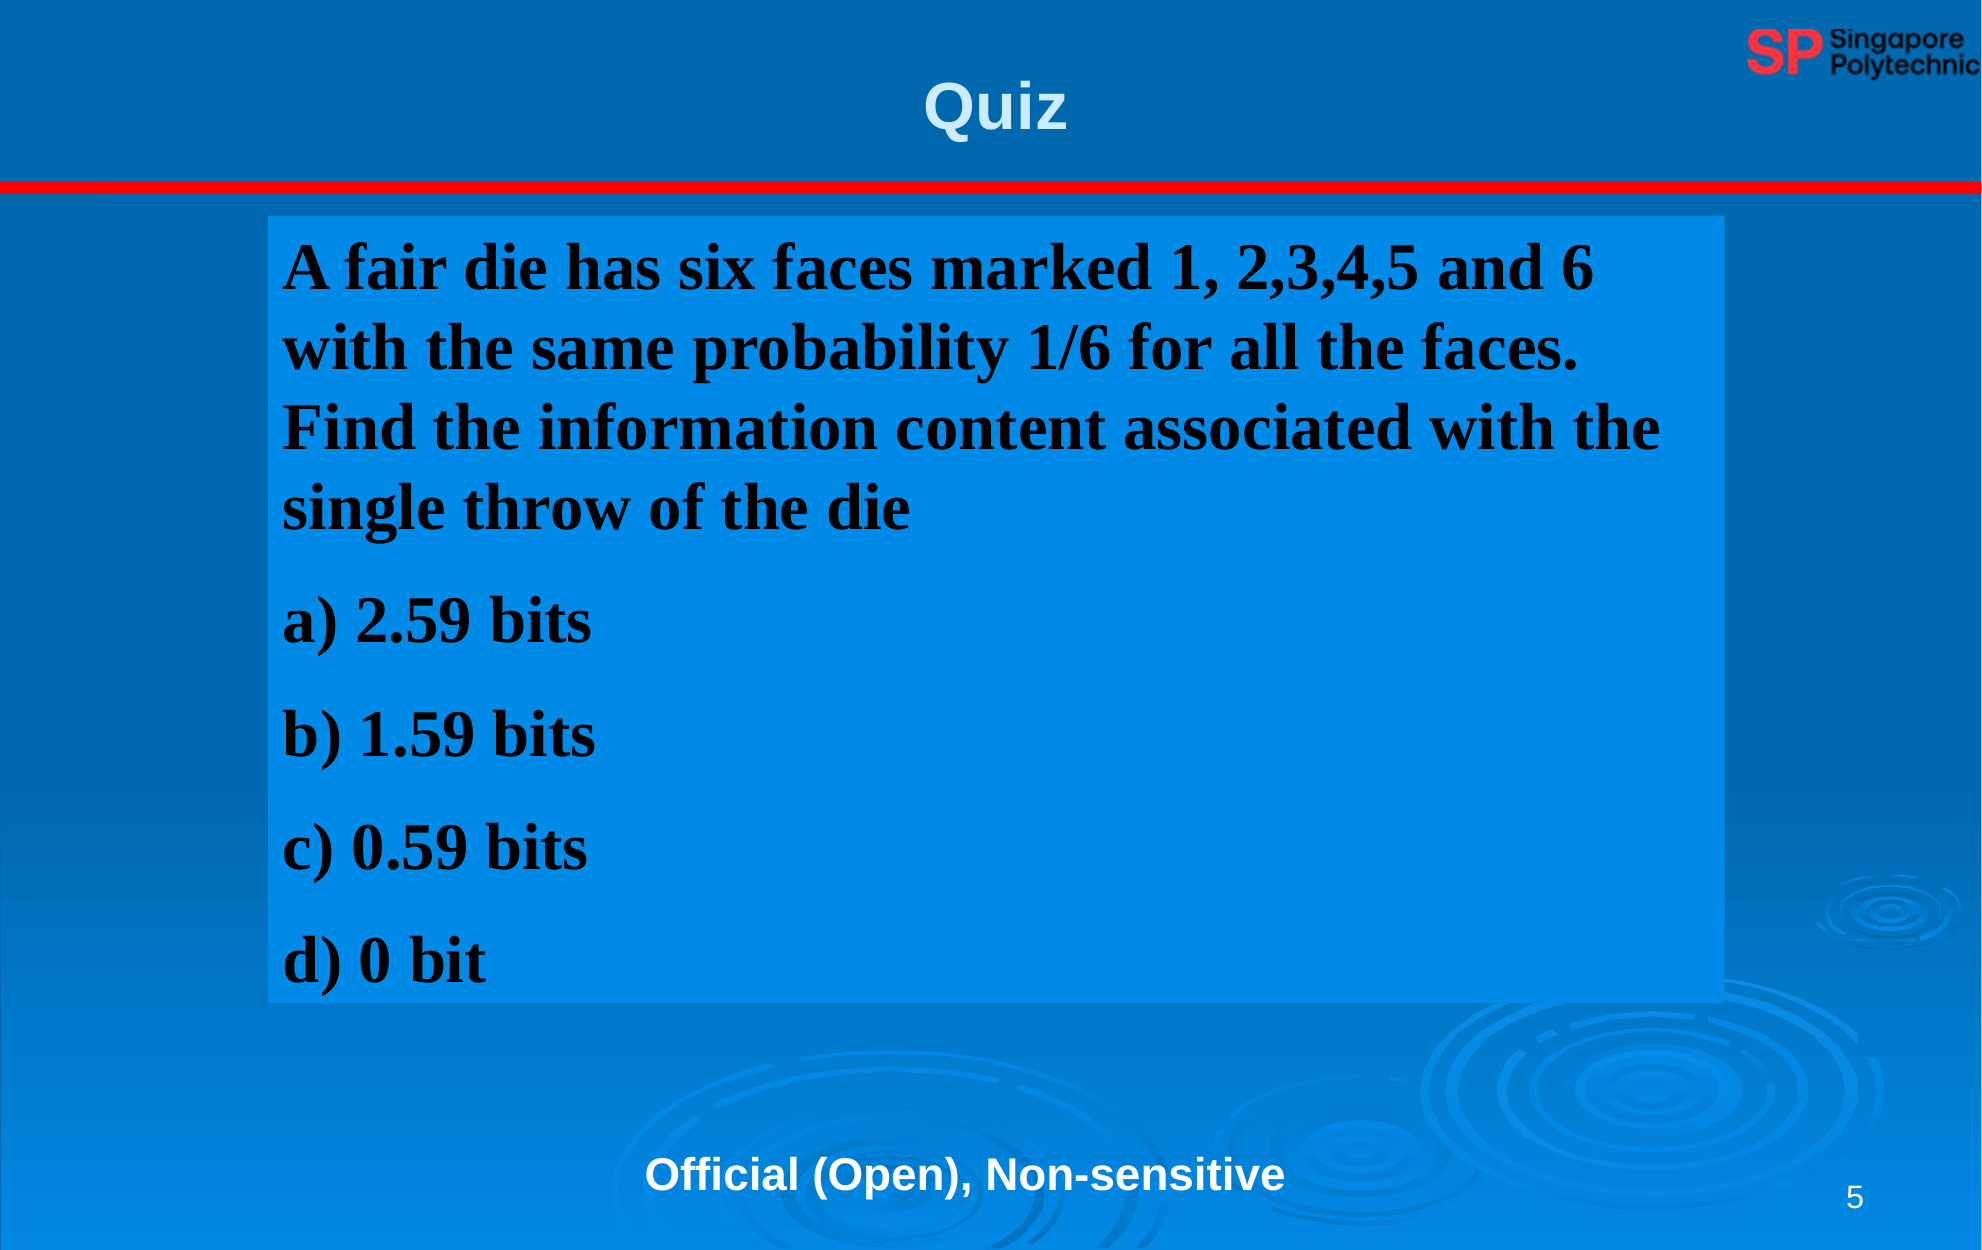

# Quiz
A fair die has six faces marked 1, 2,3,4,5 and 6 with the same probability 1/6 for all the faces. Find the information content associated with the single throw of the die
a) 2.59 bits
b) 1.59 bits
c) 0.59 bits
d) 0 bit

Official (Open), Non-sensitive
5